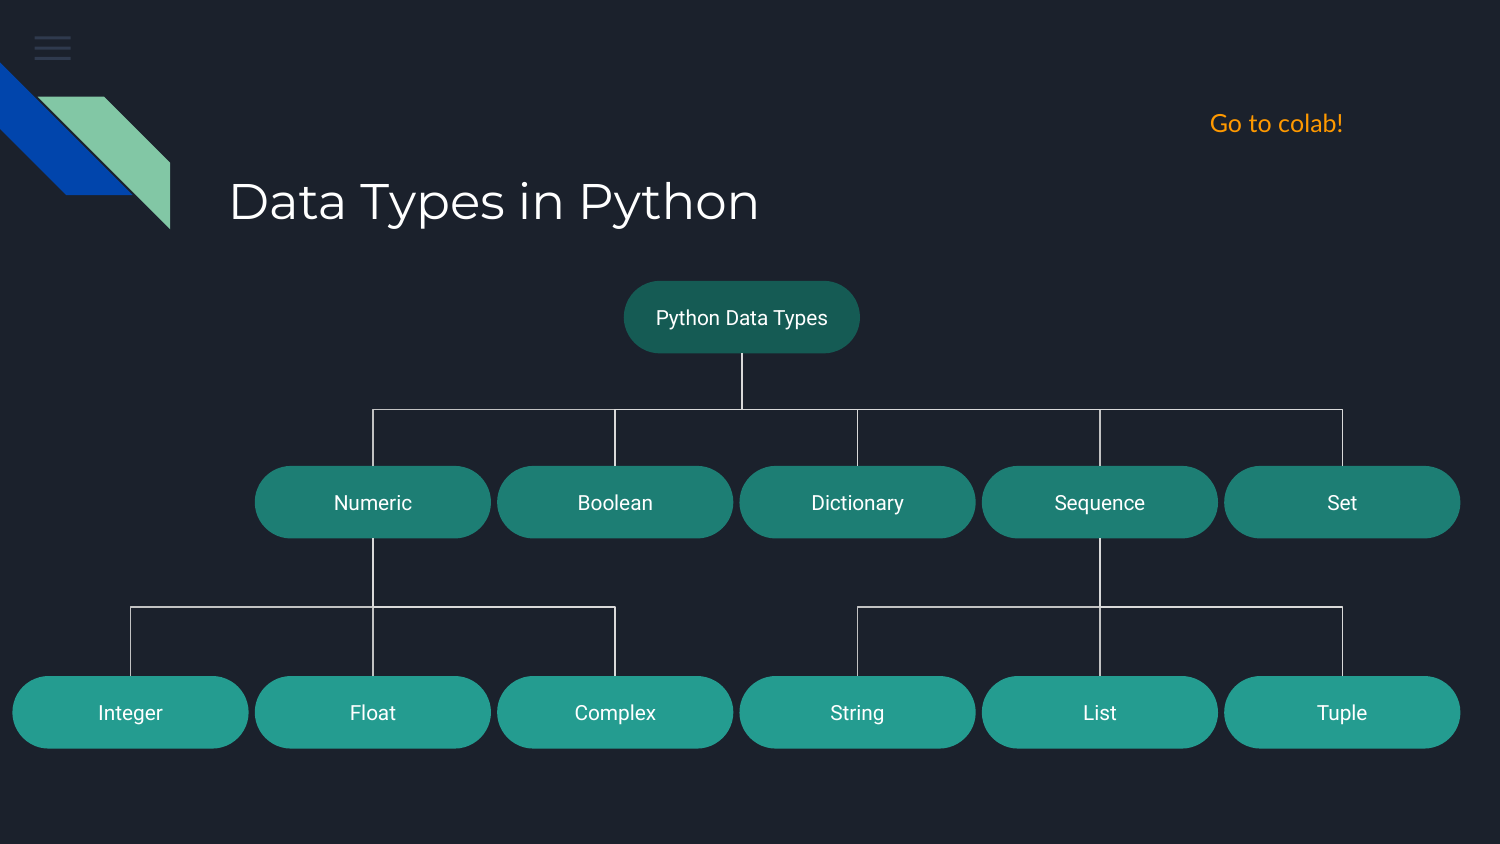

Go to colab!

# Data Types in Python
Python Data Types
Numeric
Boolean
Dictionary
Sequence
Set
Integer
Float
Complex
String
List
Tuple